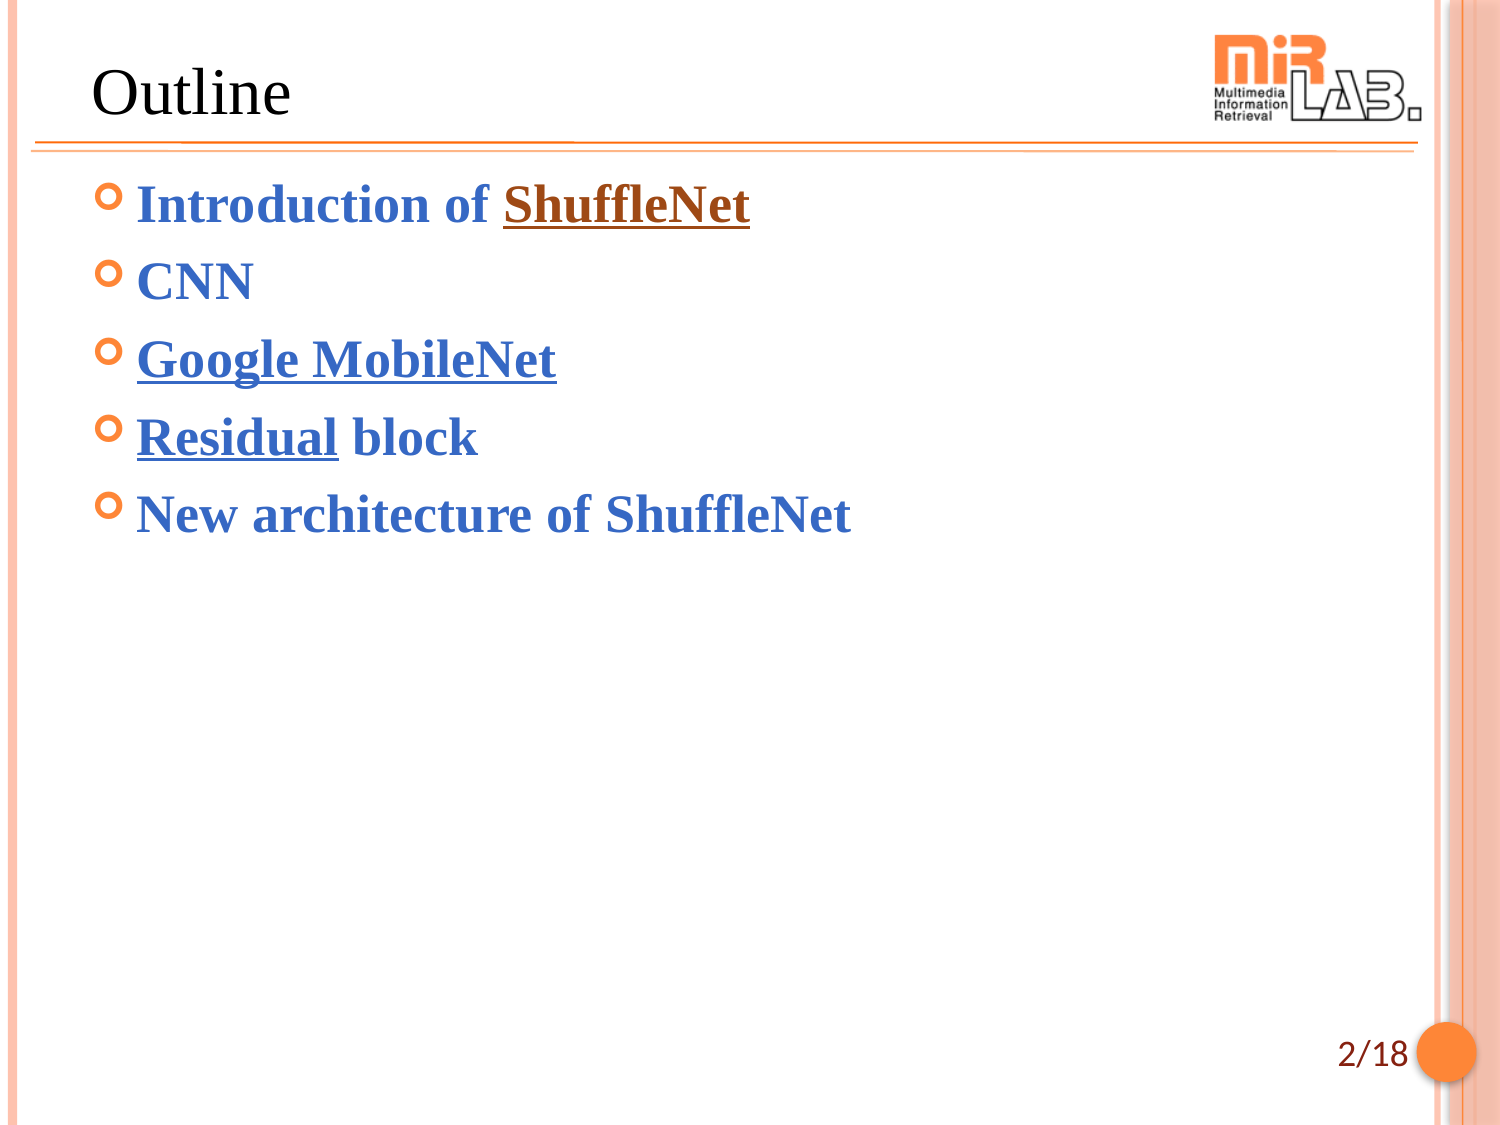

# Outline
Introduction of ShuffleNet
CNN
Google MobileNet
Residual block
New architecture of ShuffleNet